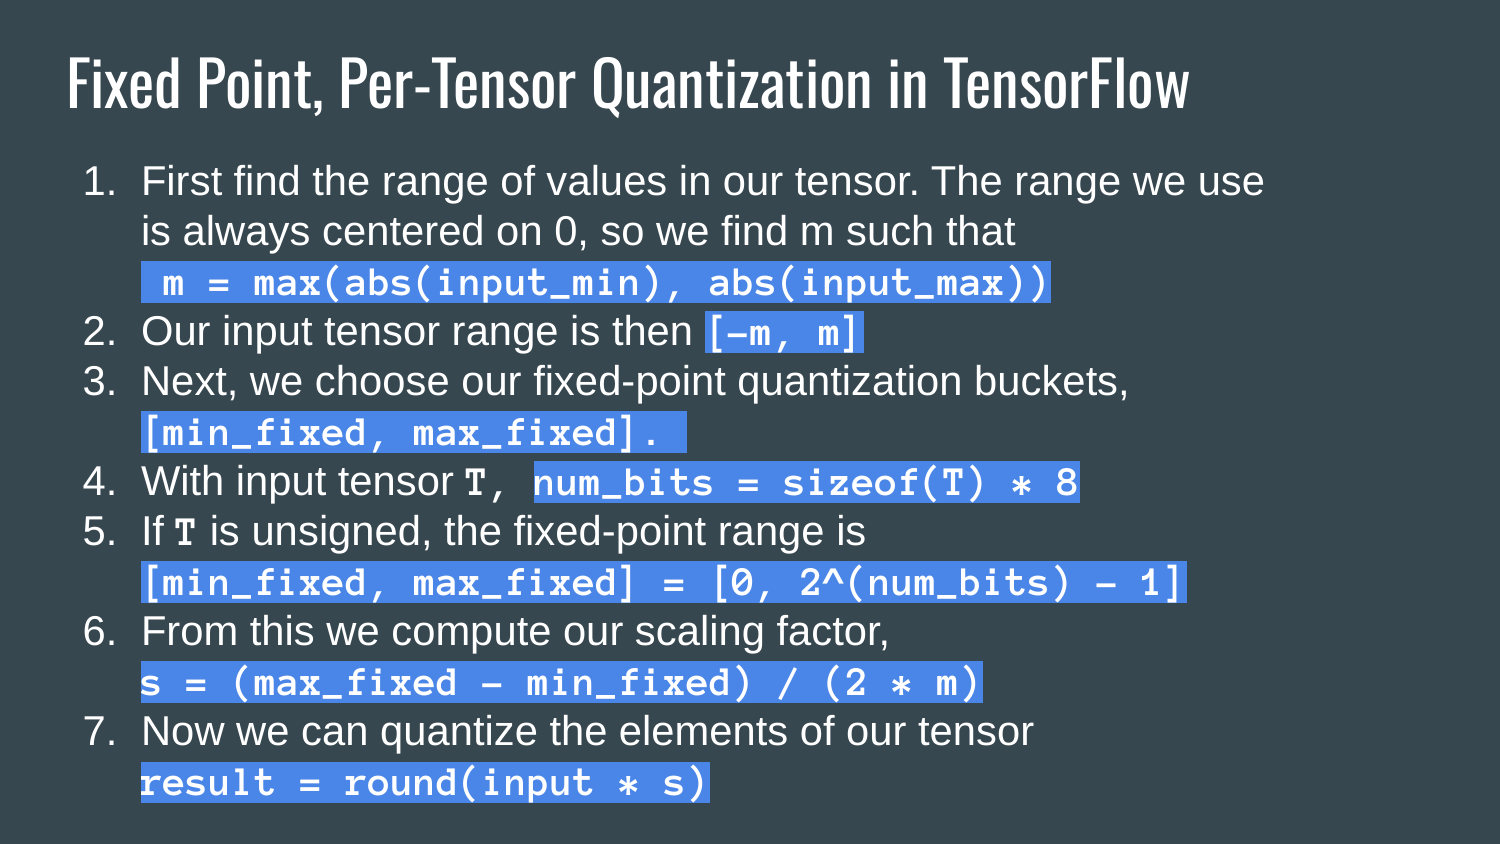

# Fixed Point, Per-Tensor Quantization in TensorFlow

First find the range of values in our tensor. The range we use is always centered on 0, so we find m such that
 m = max(abs(input_min), abs(input_max))
Our input tensor range is then [-m, m]
Next, we choose our fixed-point quantization buckets, [min_fixed, max_fixed].
With input tensor T, num_bits = sizeof(T) * 8
If T is unsigned, the fixed-point range is
[min_fixed, max_fixed] = [0, 2^(num_bits) - 1]
From this we compute our scaling factor,
s = (max_fixed - min_fixed) / (2 * m)
Now we can quantize the elements of our tensor
result = round(input * s)